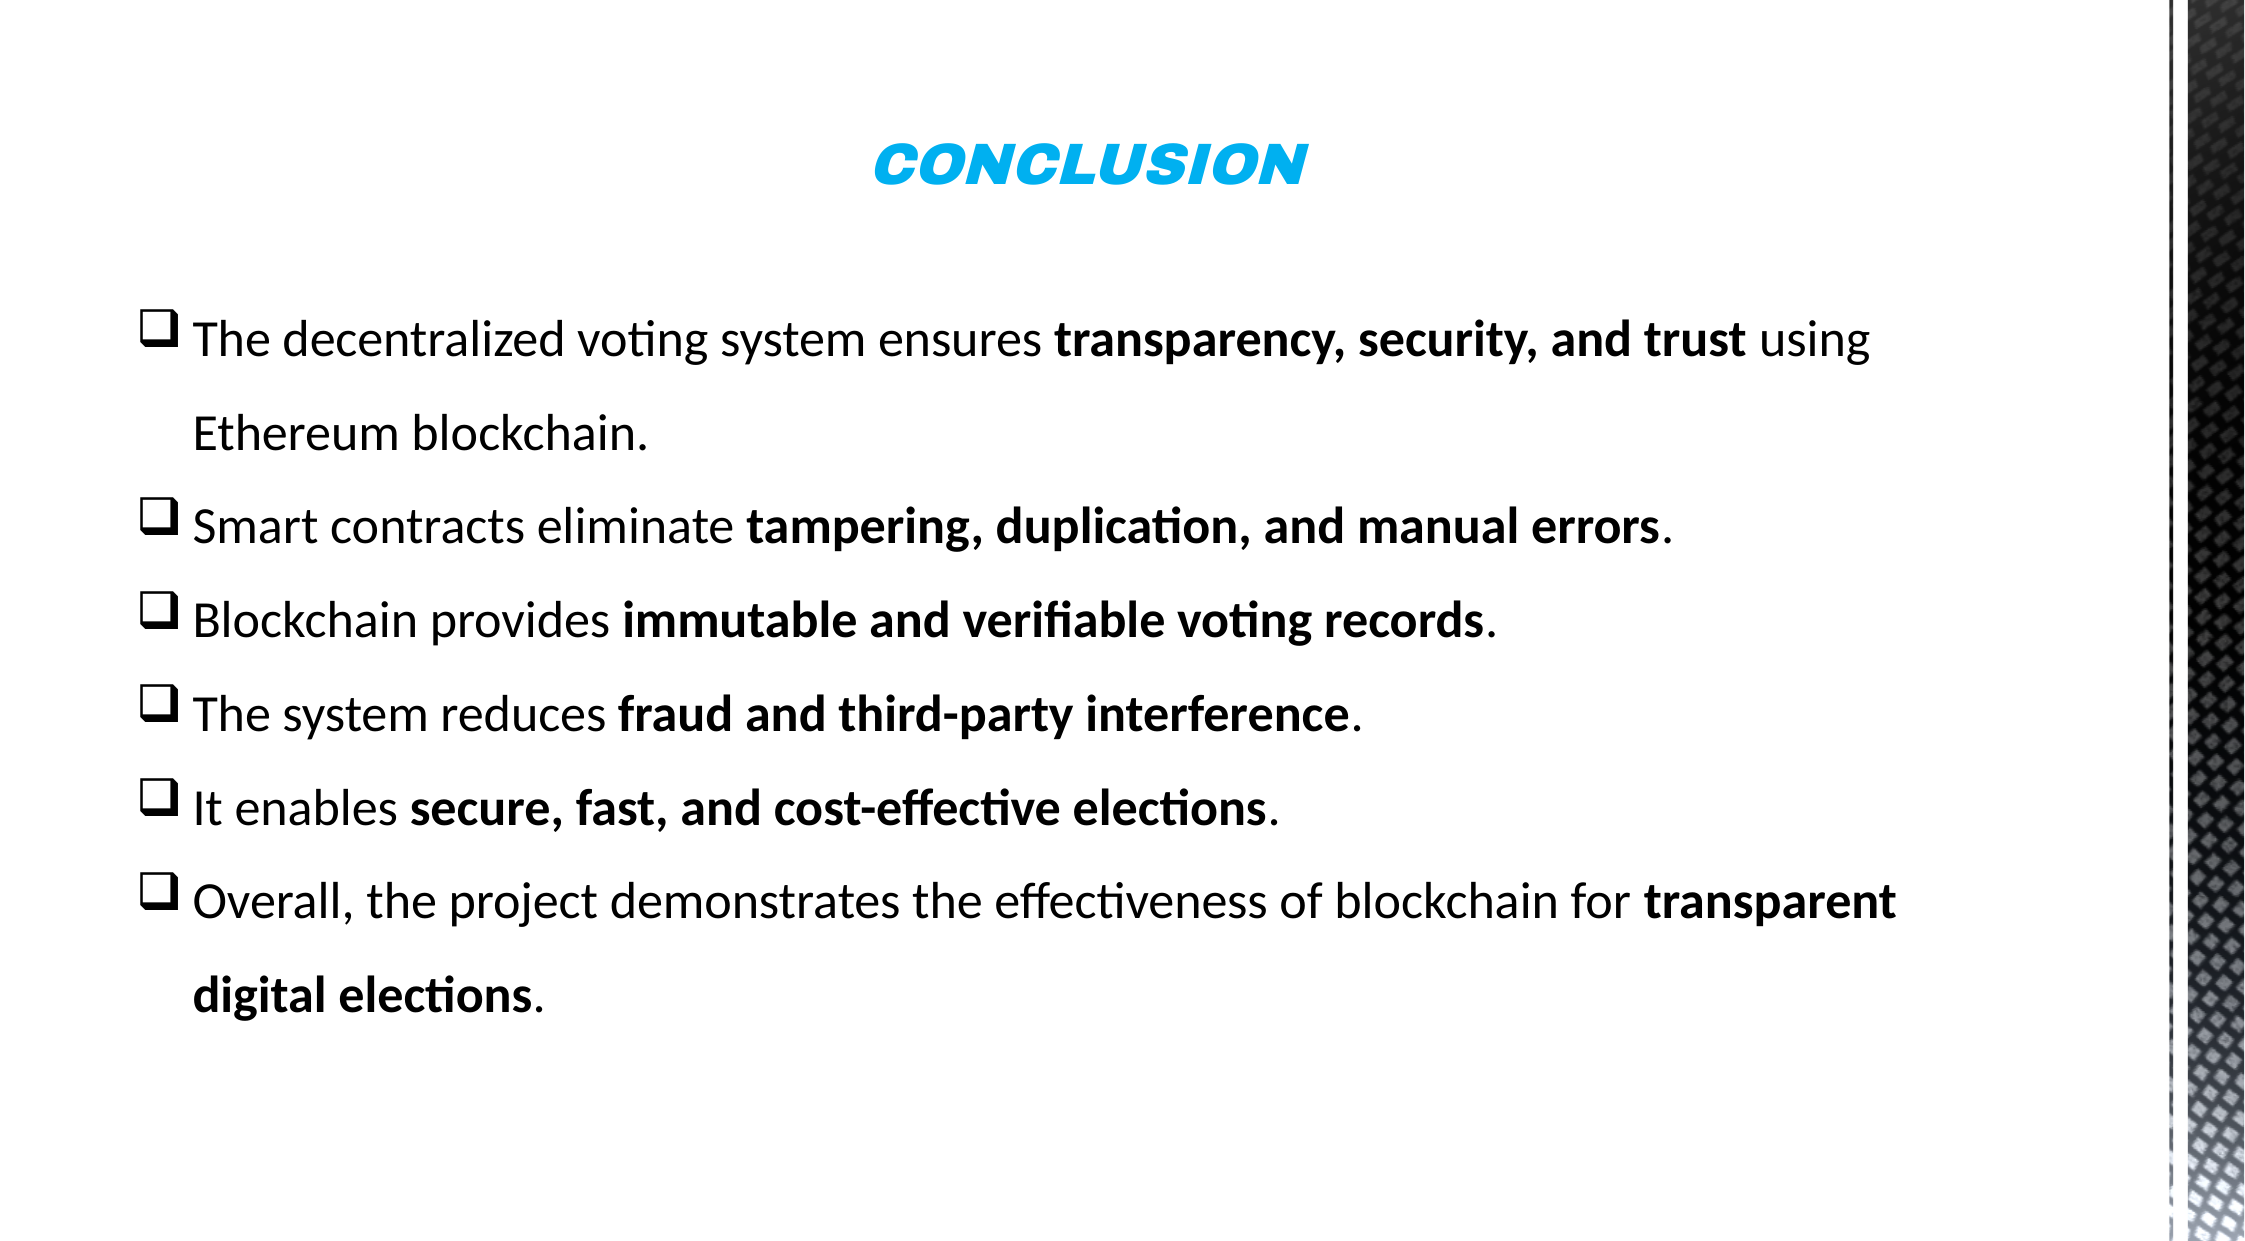

CONCLUSION
The decentralized voting system ensures transparency, security, and trust using Ethereum blockchain.
Smart contracts eliminate tampering, duplication, and manual errors.
Blockchain provides immutable and verifiable voting records.
The system reduces fraud and third-party interference.
It enables secure, fast, and cost-effective elections.
Overall, the project demonstrates the effectiveness of blockchain for transparent digital elections.